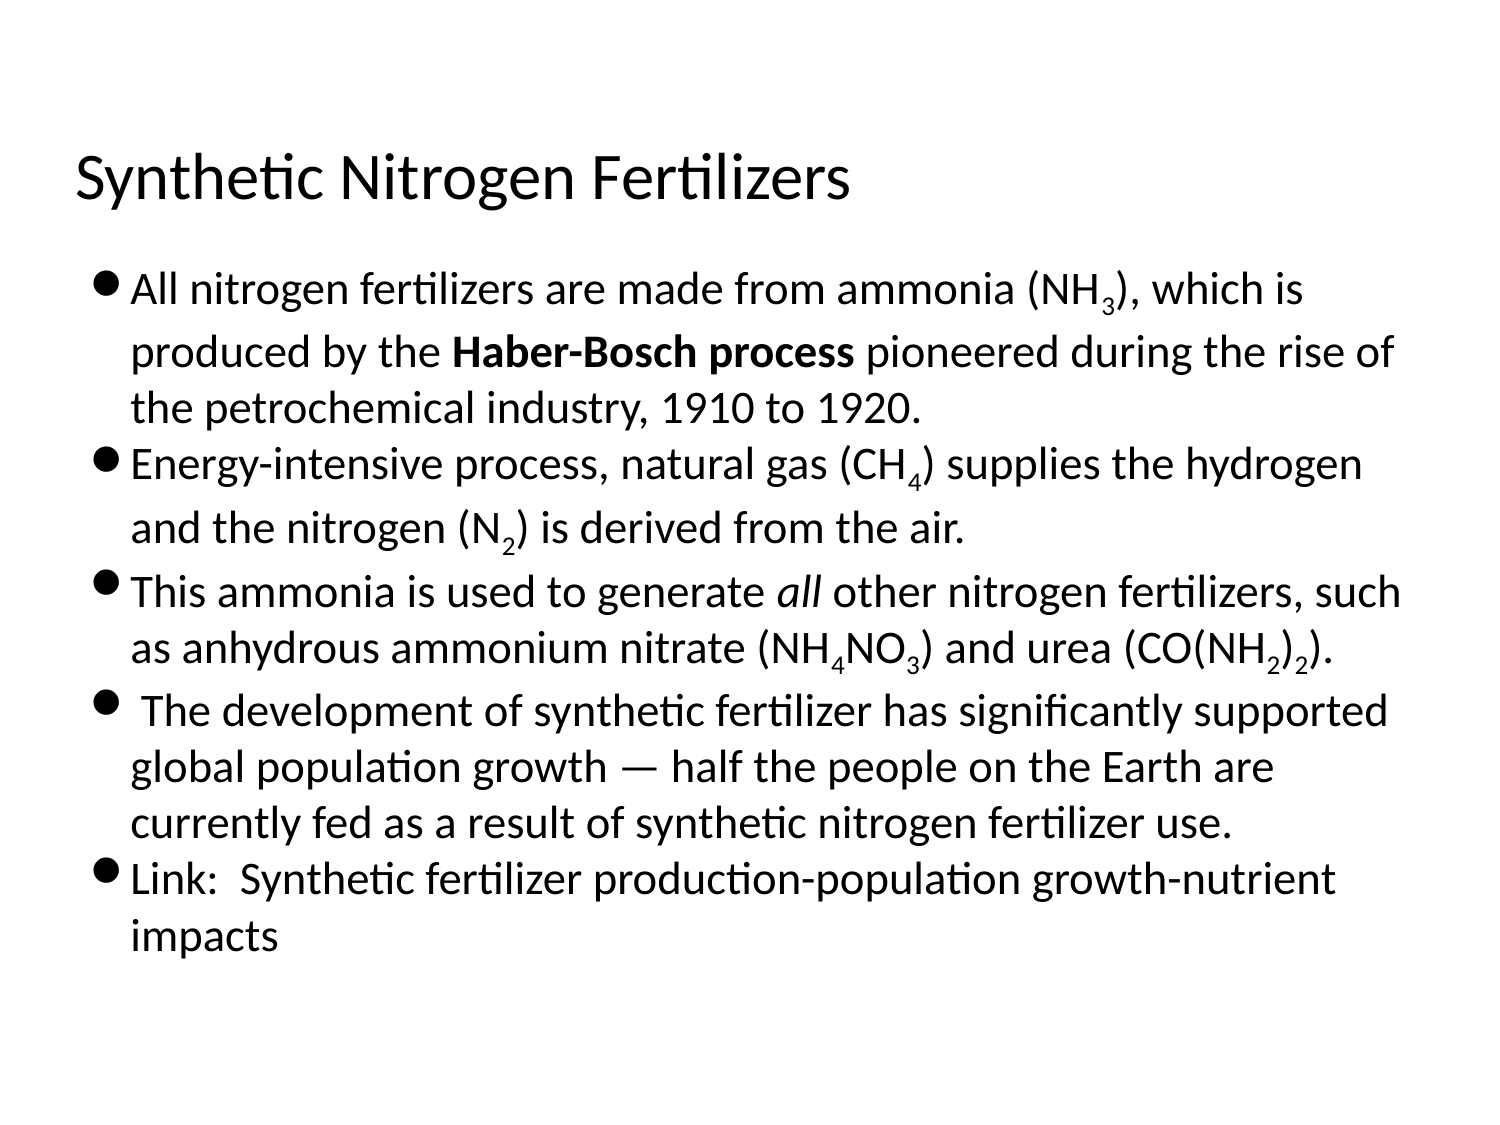

# Synthetic Nitrogen Fertilizers
All nitrogen fertilizers are made from ammonia (NH3), which is produced by the Haber-Bosch process pioneered during the rise of the petrochemical industry, 1910 to 1920.
Energy-intensive process, natural gas (CH4) supplies the hydrogen and the nitrogen (N2) is derived from the air.
This ammonia is used to generate all other nitrogen fertilizers, such as anhydrous ammonium nitrate (NH4NO3) and urea (CO(NH2)2).
 The development of synthetic fertilizer has significantly supported global population growth — half the people on the Earth are currently fed as a result of synthetic nitrogen fertilizer use.
Link:  Synthetic fertilizer production-population growth-nutrient impacts